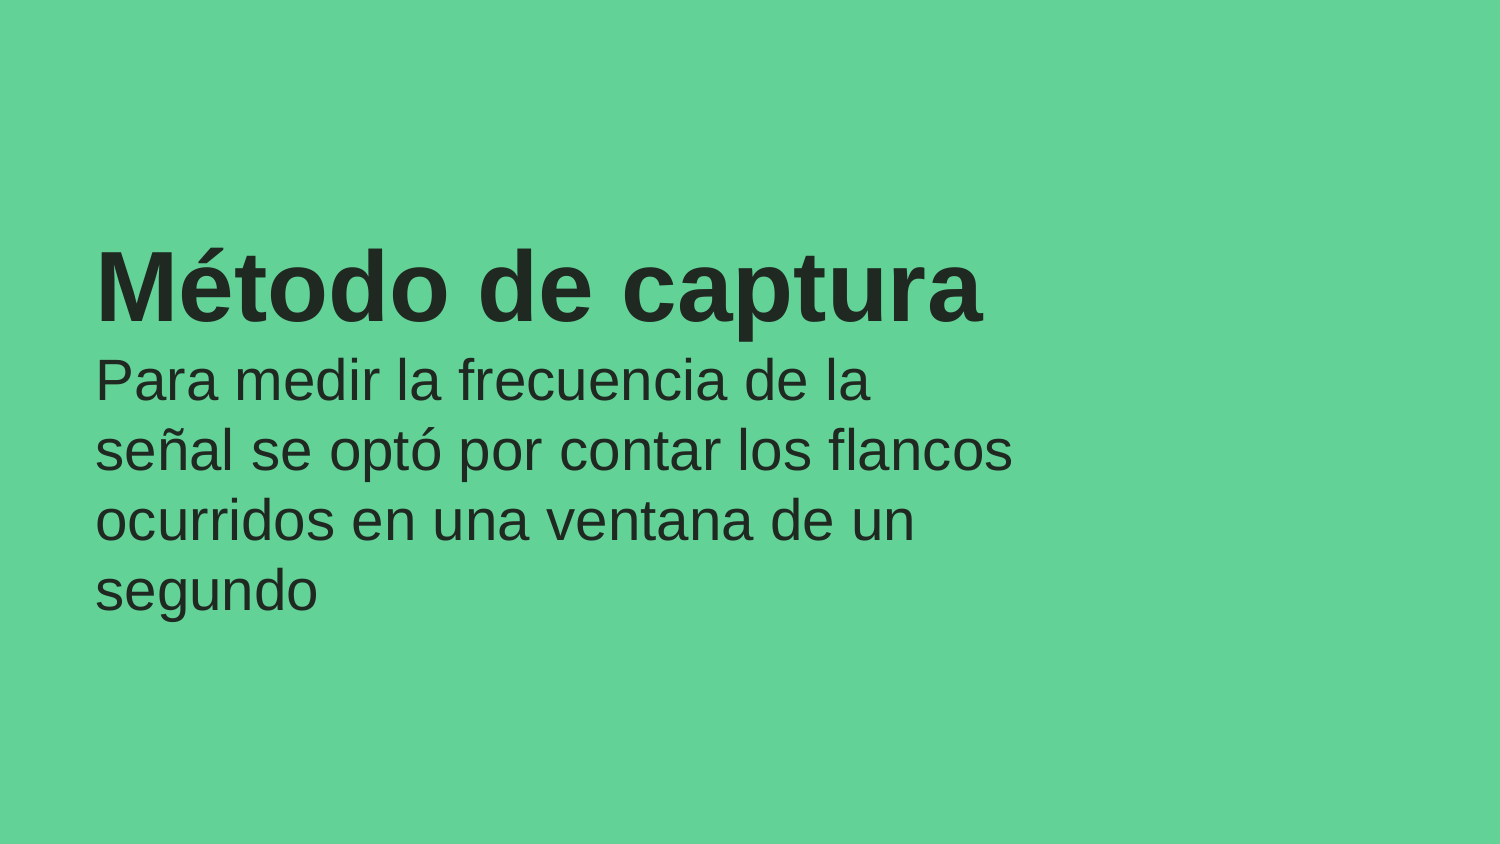

# Método de captura
Para medir la frecuencia de la señal se optó por contar los flancos ocurridos en una ventana de un segundo